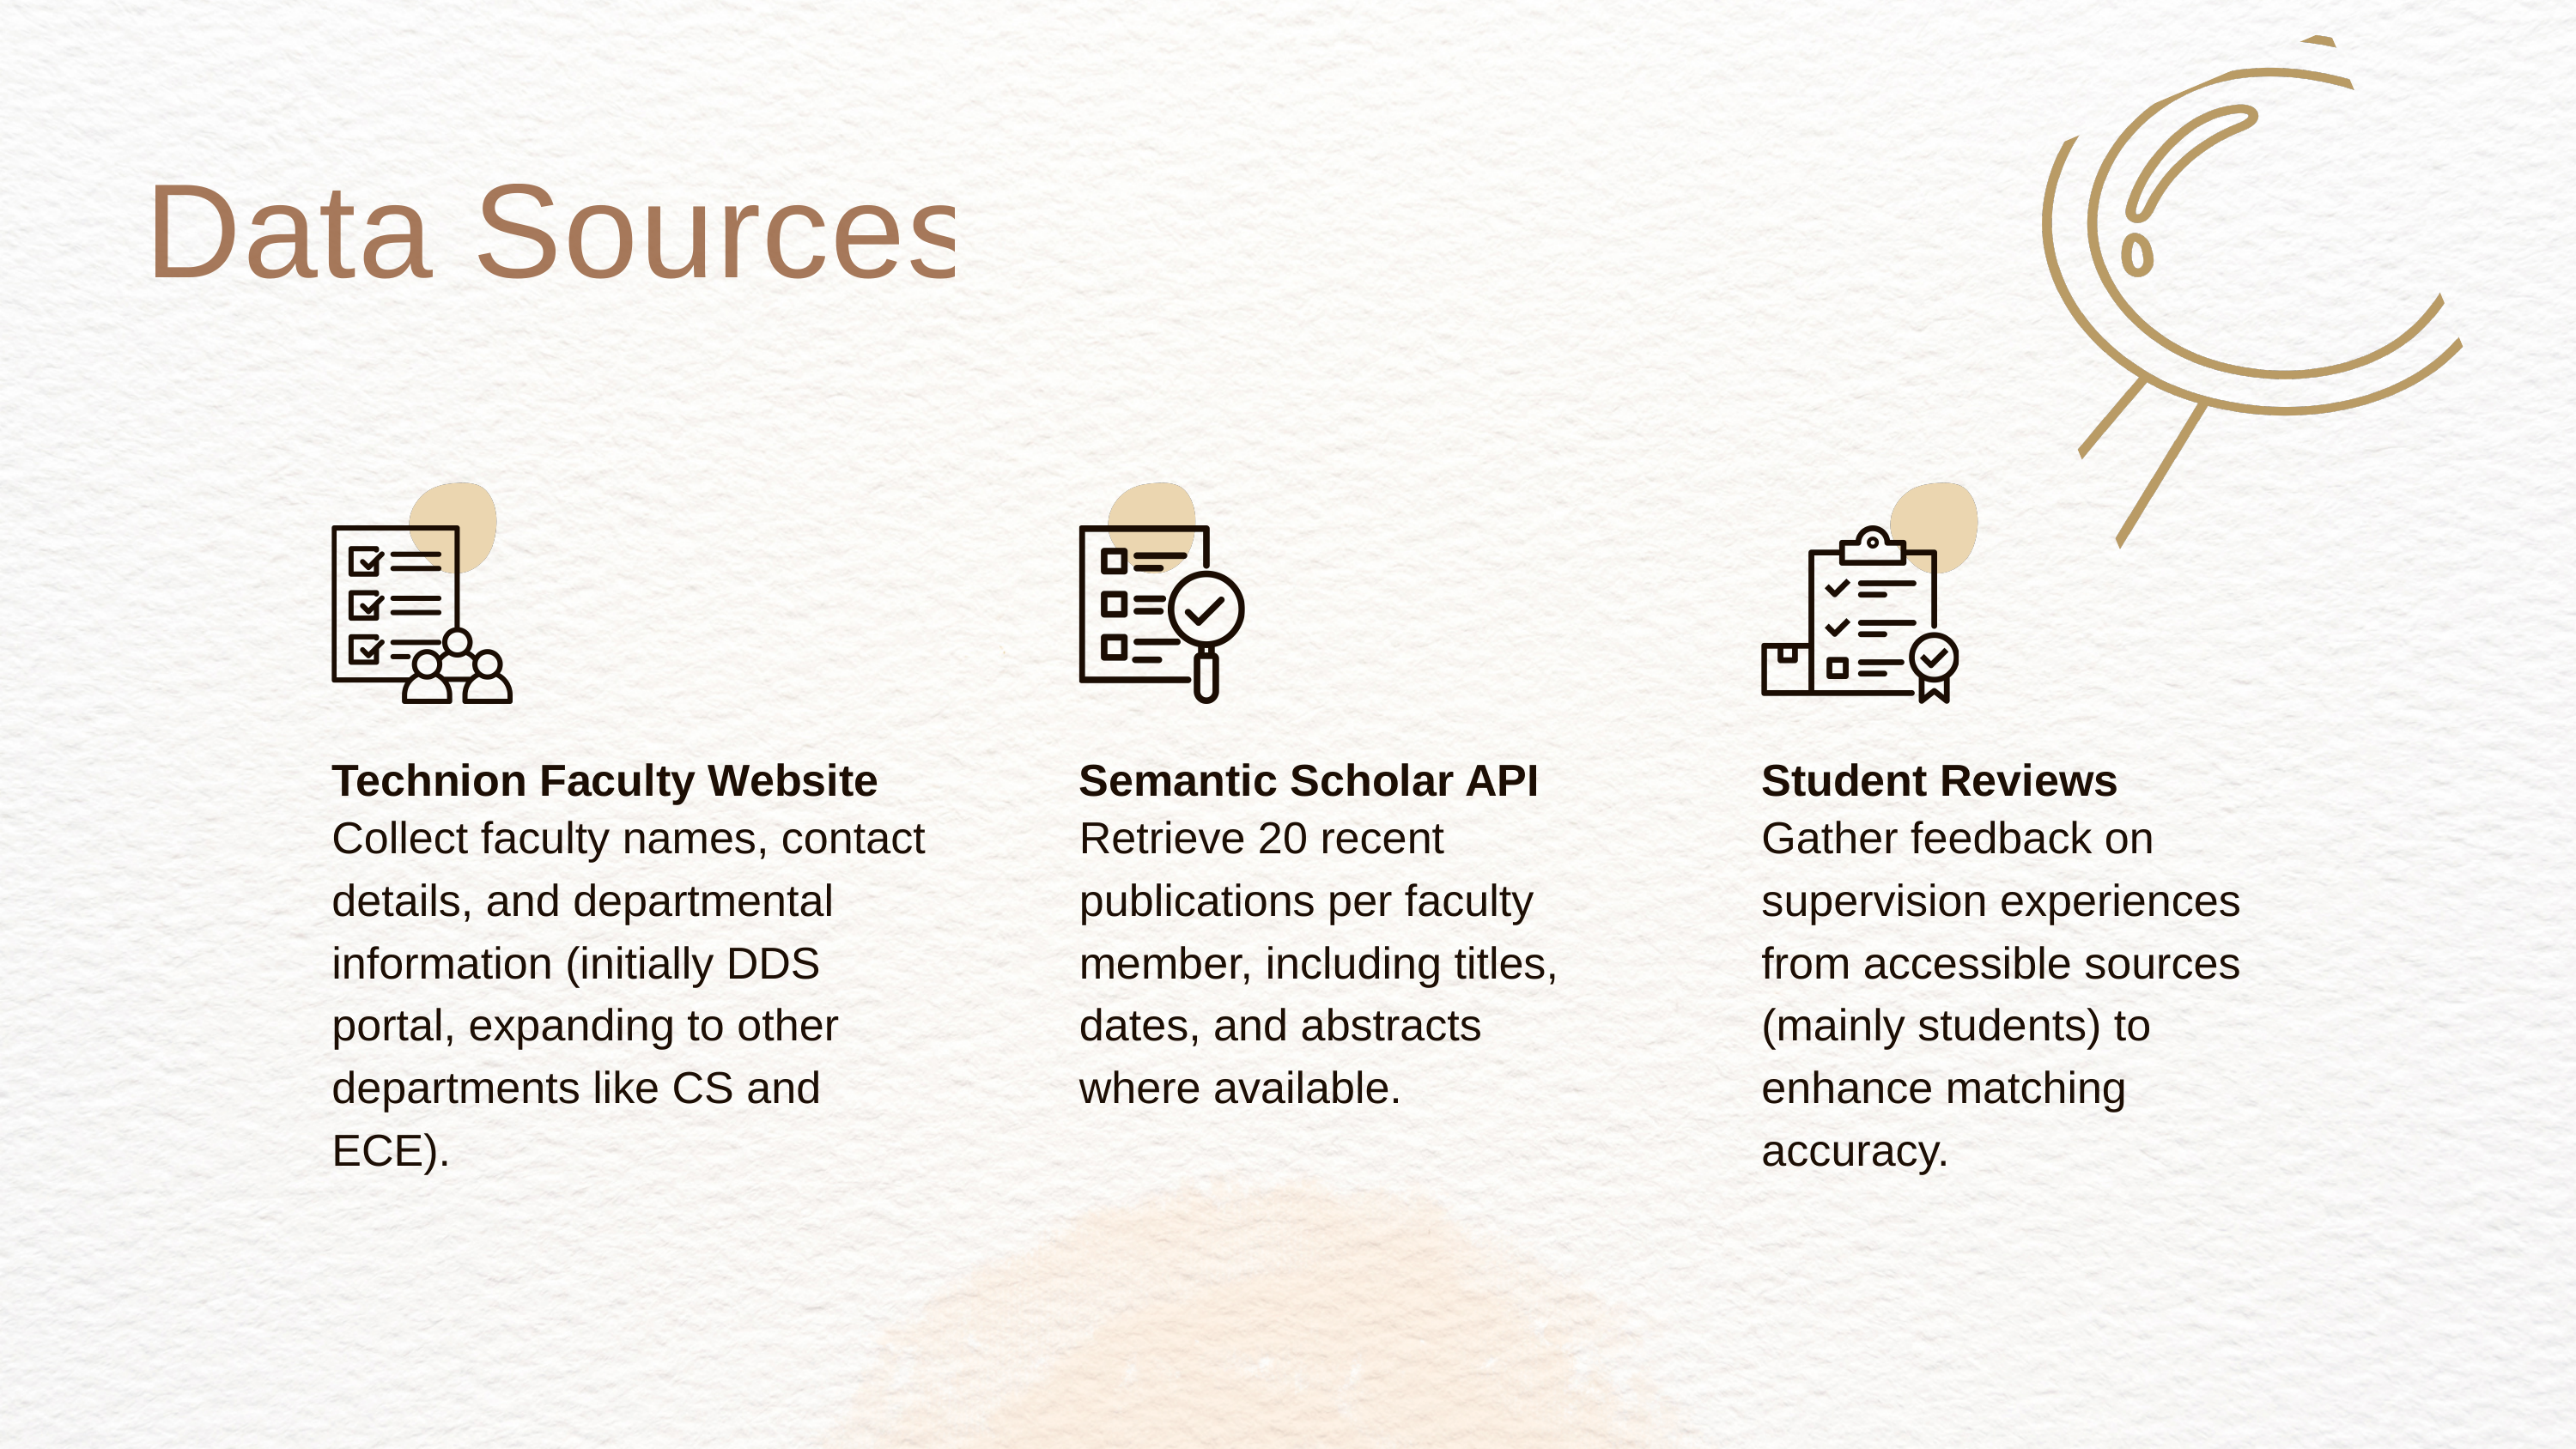

Data Sources

Technion Faculty Website
Semantic Scholar API
Student Reviews
Collect faculty names, contact details, and departmental information (initially DDS portal, expanding to other departments like CS and ECE).
Retrieve 20 recent publications per faculty member, including titles, dates, and abstracts where available.

Gather feedback on supervision experiences from accessible sources (mainly students) to enhance matching accuracy.